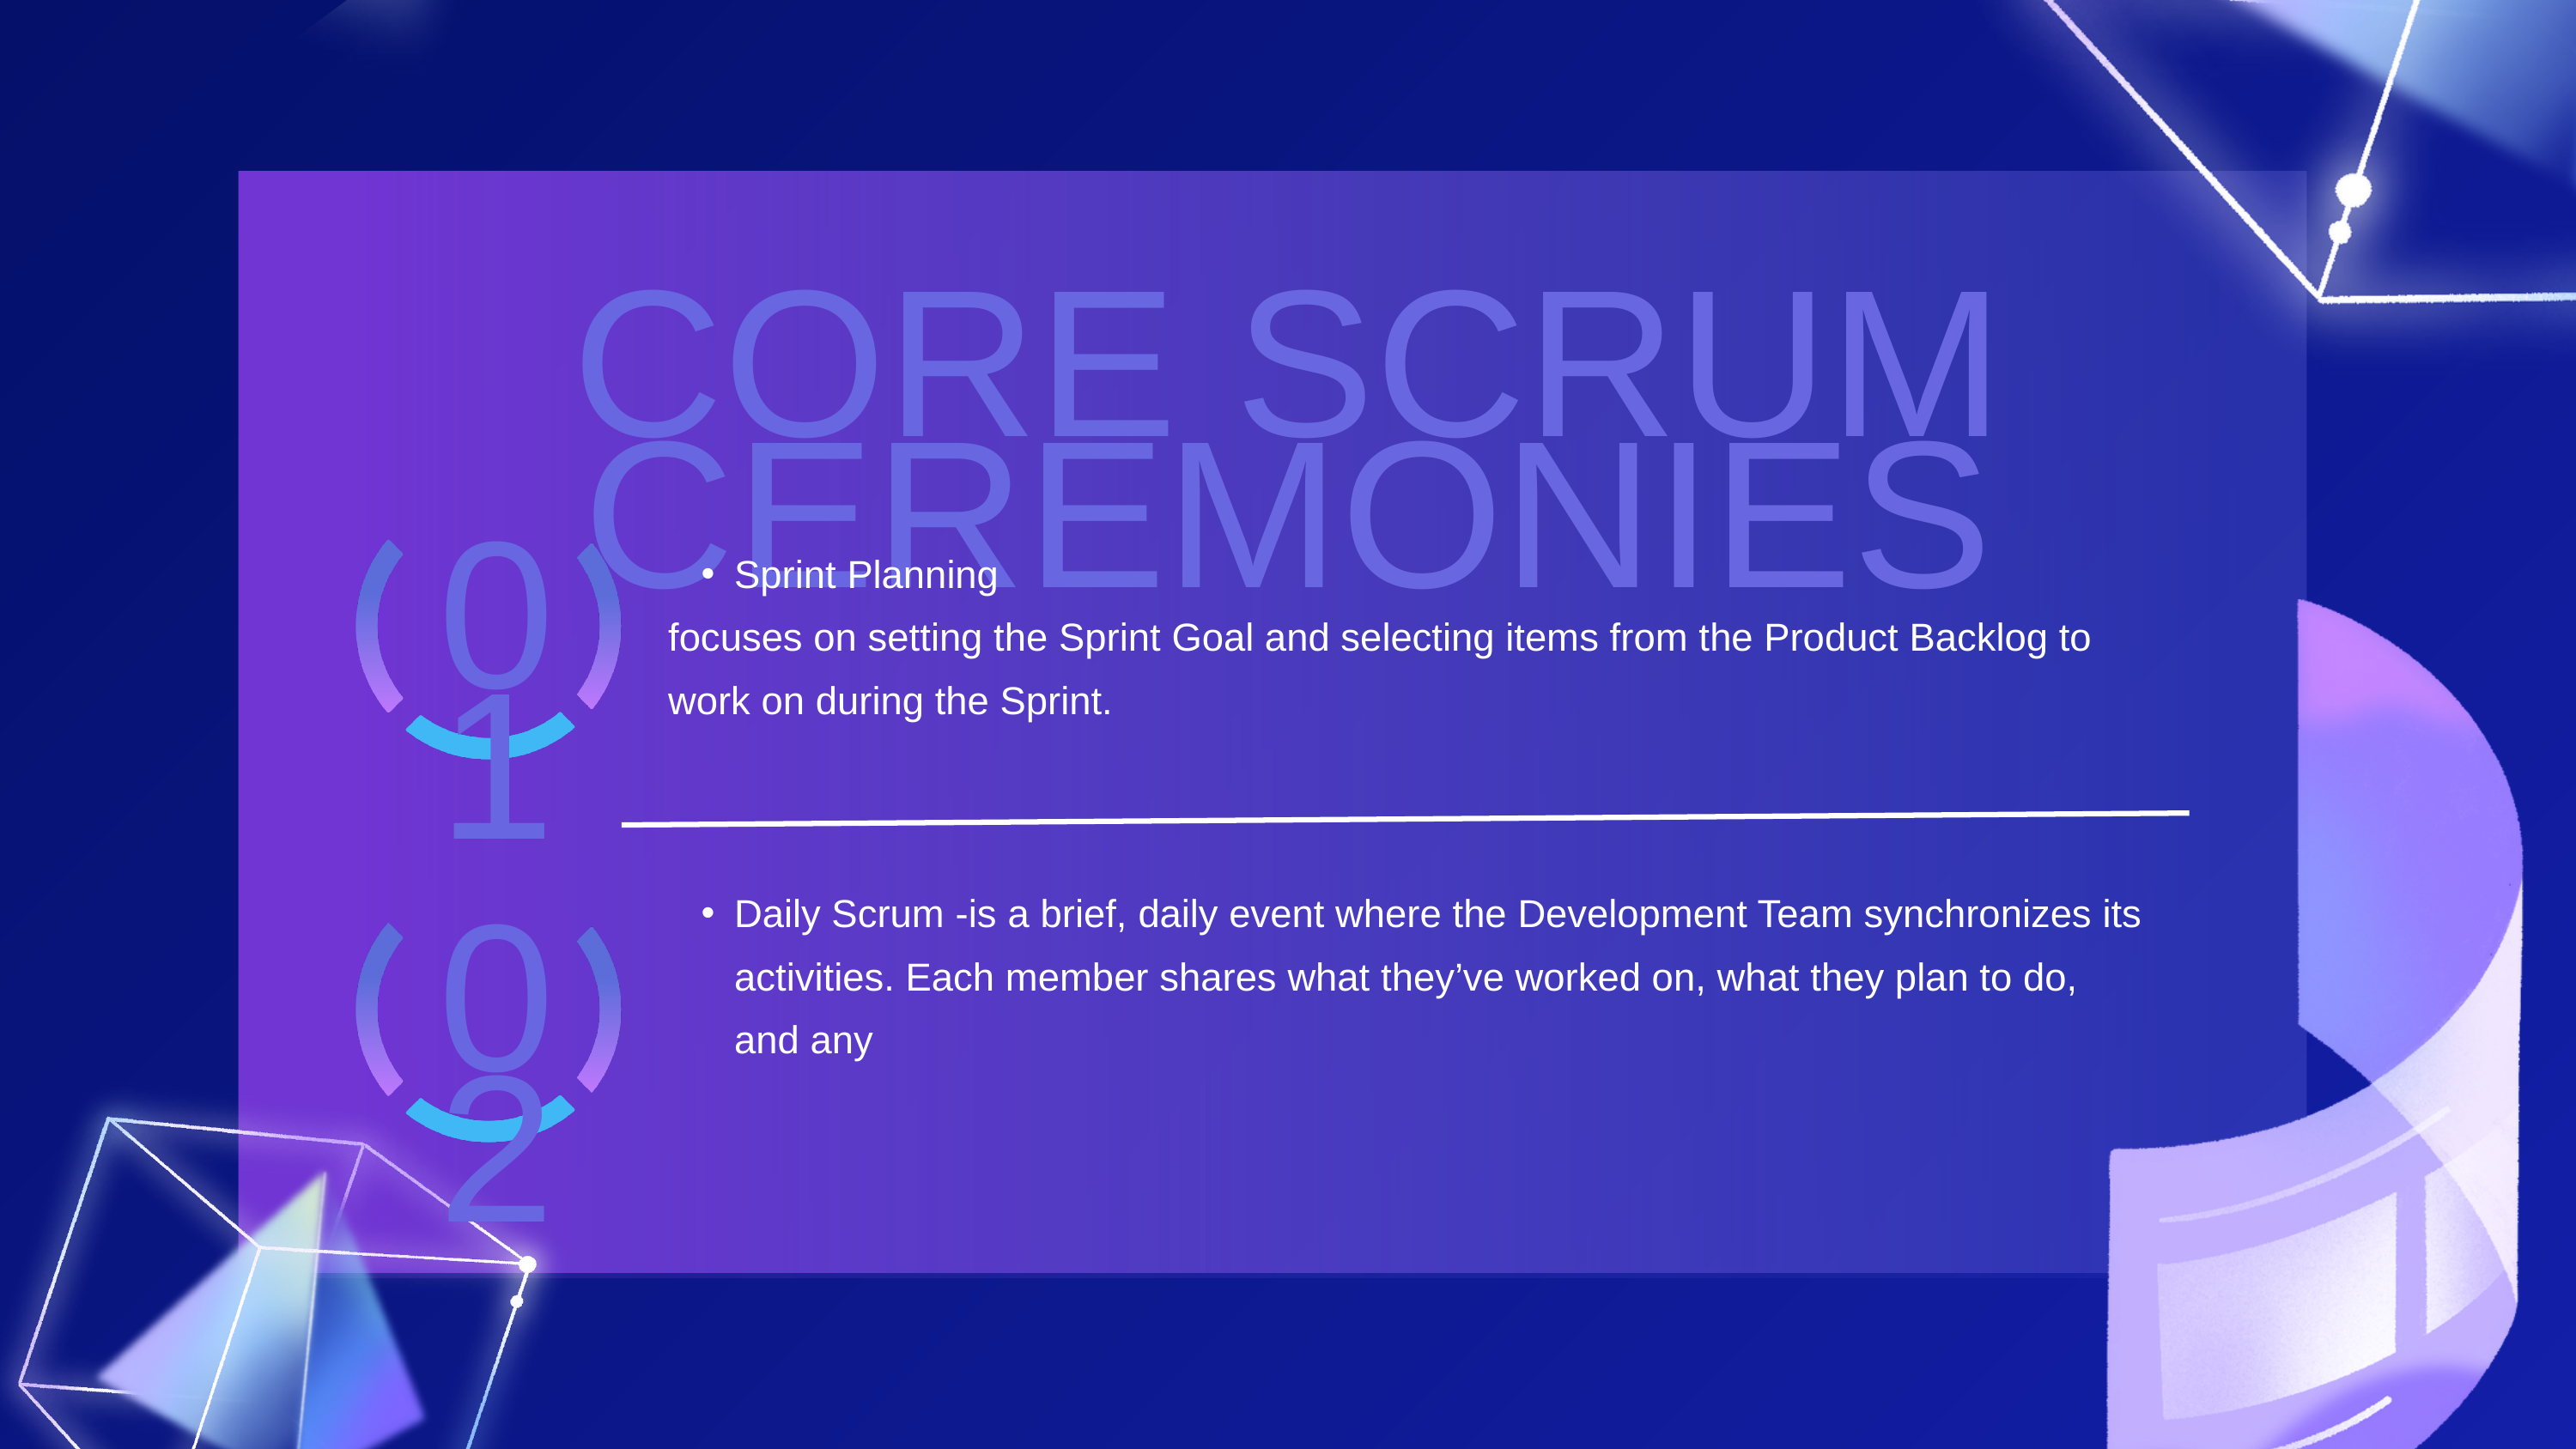

CORE SCRUM CEREMONIES
Sprint Planning
focuses on setting the Sprint Goal and selecting items from the Product Backlog to work on during the Sprint.

01

Daily Scrum -is a brief, daily event where the Development Team synchronizes its activities. Each member shares what they’ve worked on, what they plan to do, and any

02